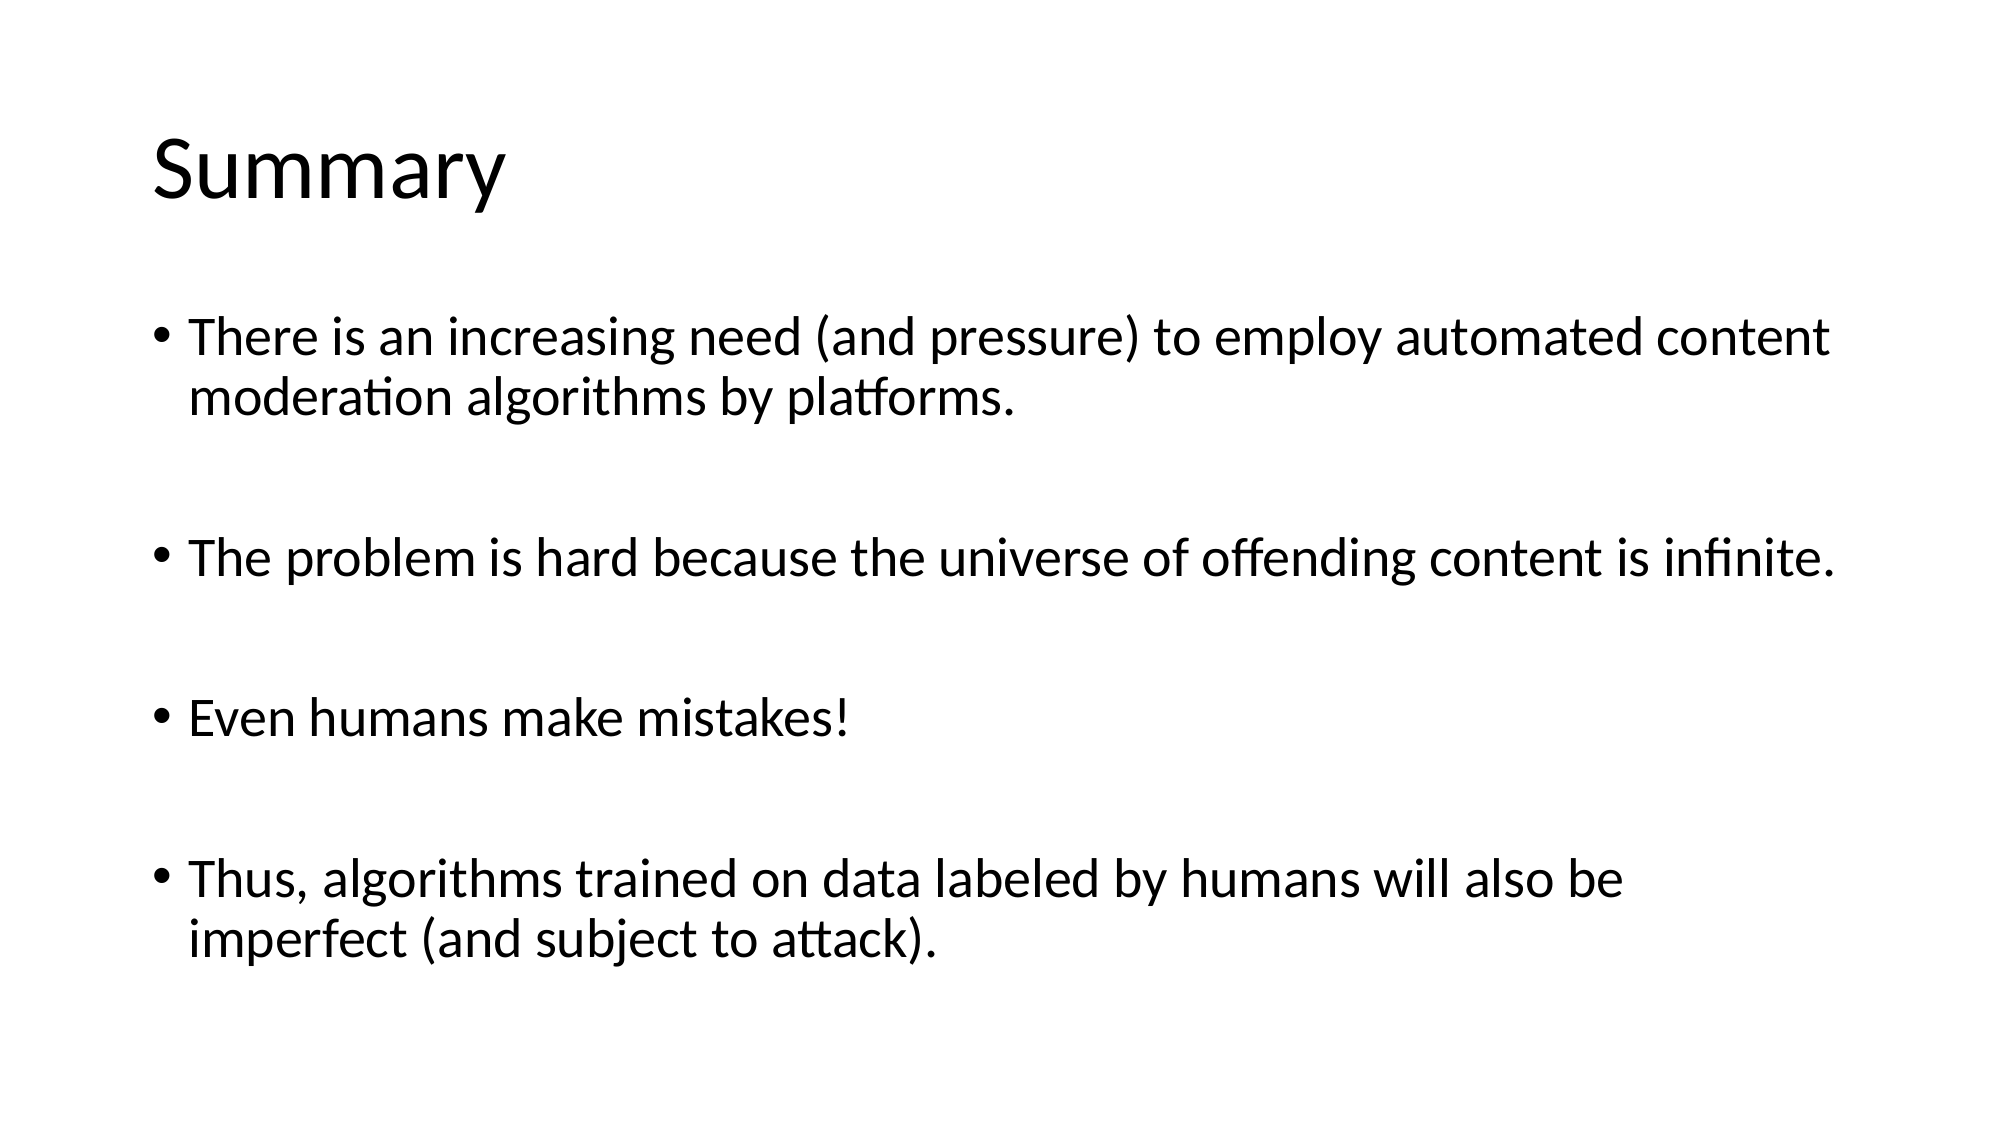

# Summary
There is an increasing need (and pressure) to employ automated content moderation algorithms by platforms.

The problem is hard because the universe of offending content is infinite.

Even humans make mistakes!

Thus, algorithms trained on data labeled by humans will also be imperfect (and subject to attack).